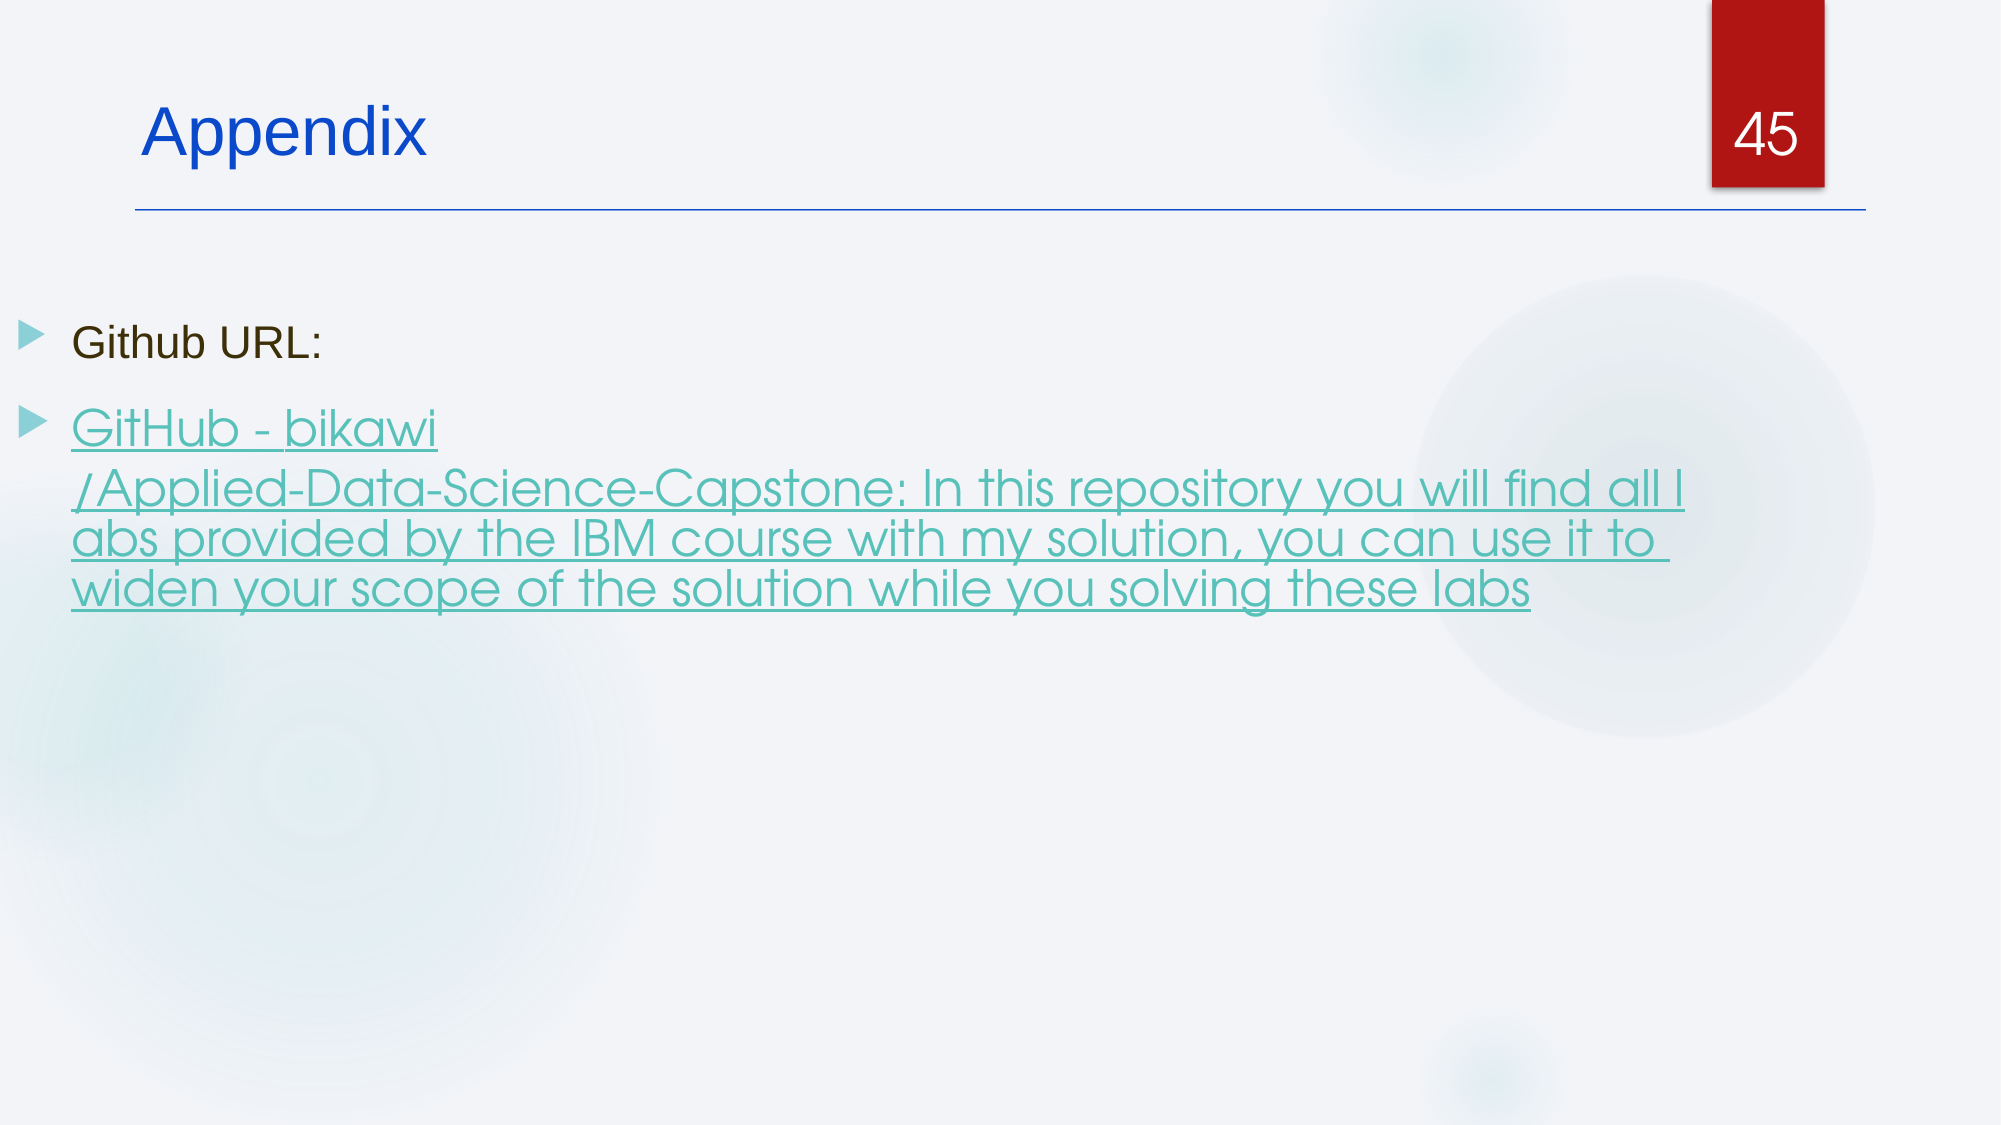

45
Appendix
Github URL:
GitHub - bikawi/Applied-Data-Science-Capstone: In this repository you will find all labs provided by the IBM course with my solution, you can use it to widen your scope of the solution while you solving these labs